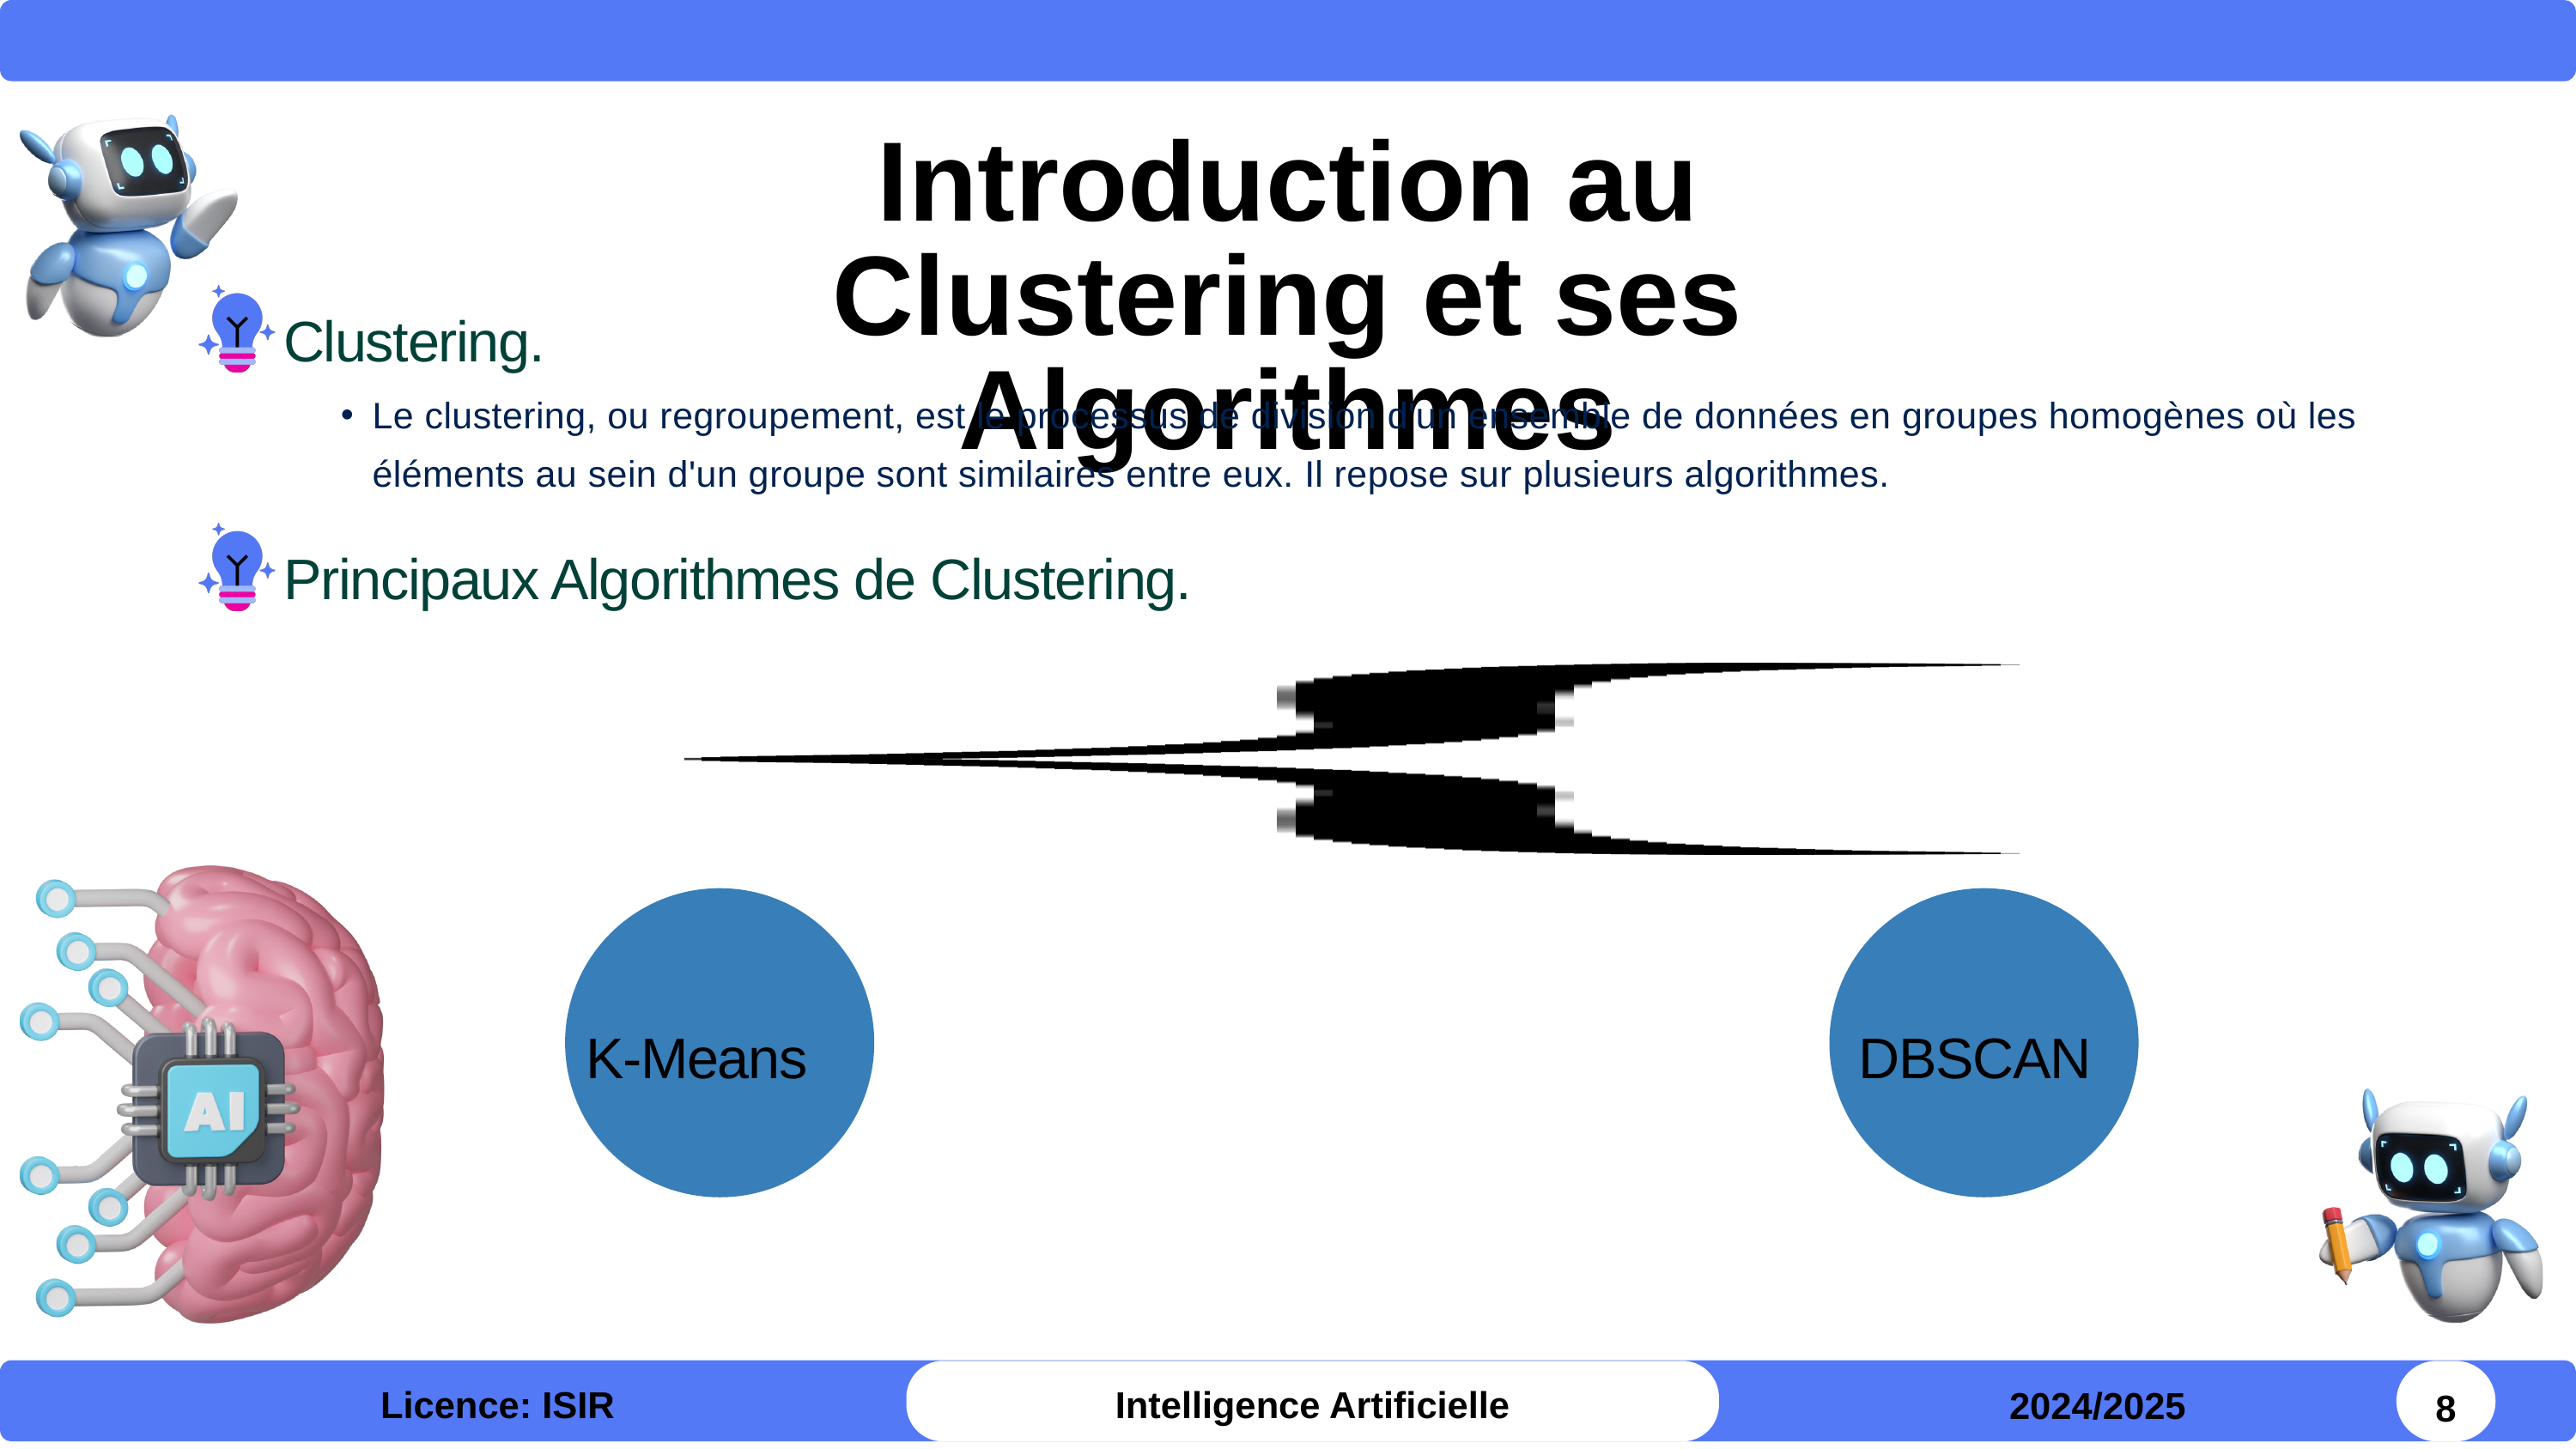

Introduction au Clustering et ses Algorithmes

Clustering.
Le clustering, ou regroupement, est le processus de division d'un ensemble de données en groupes homogènes où les éléments au sein d'un groupe sont similaires entre eux. Il repose sur plusieurs algorithmes.

Principaux Algorithmes de Clustering.

K-Means
DBSCAN

8
Licence: ISIR
Intelligence Artificielle
2024/2025